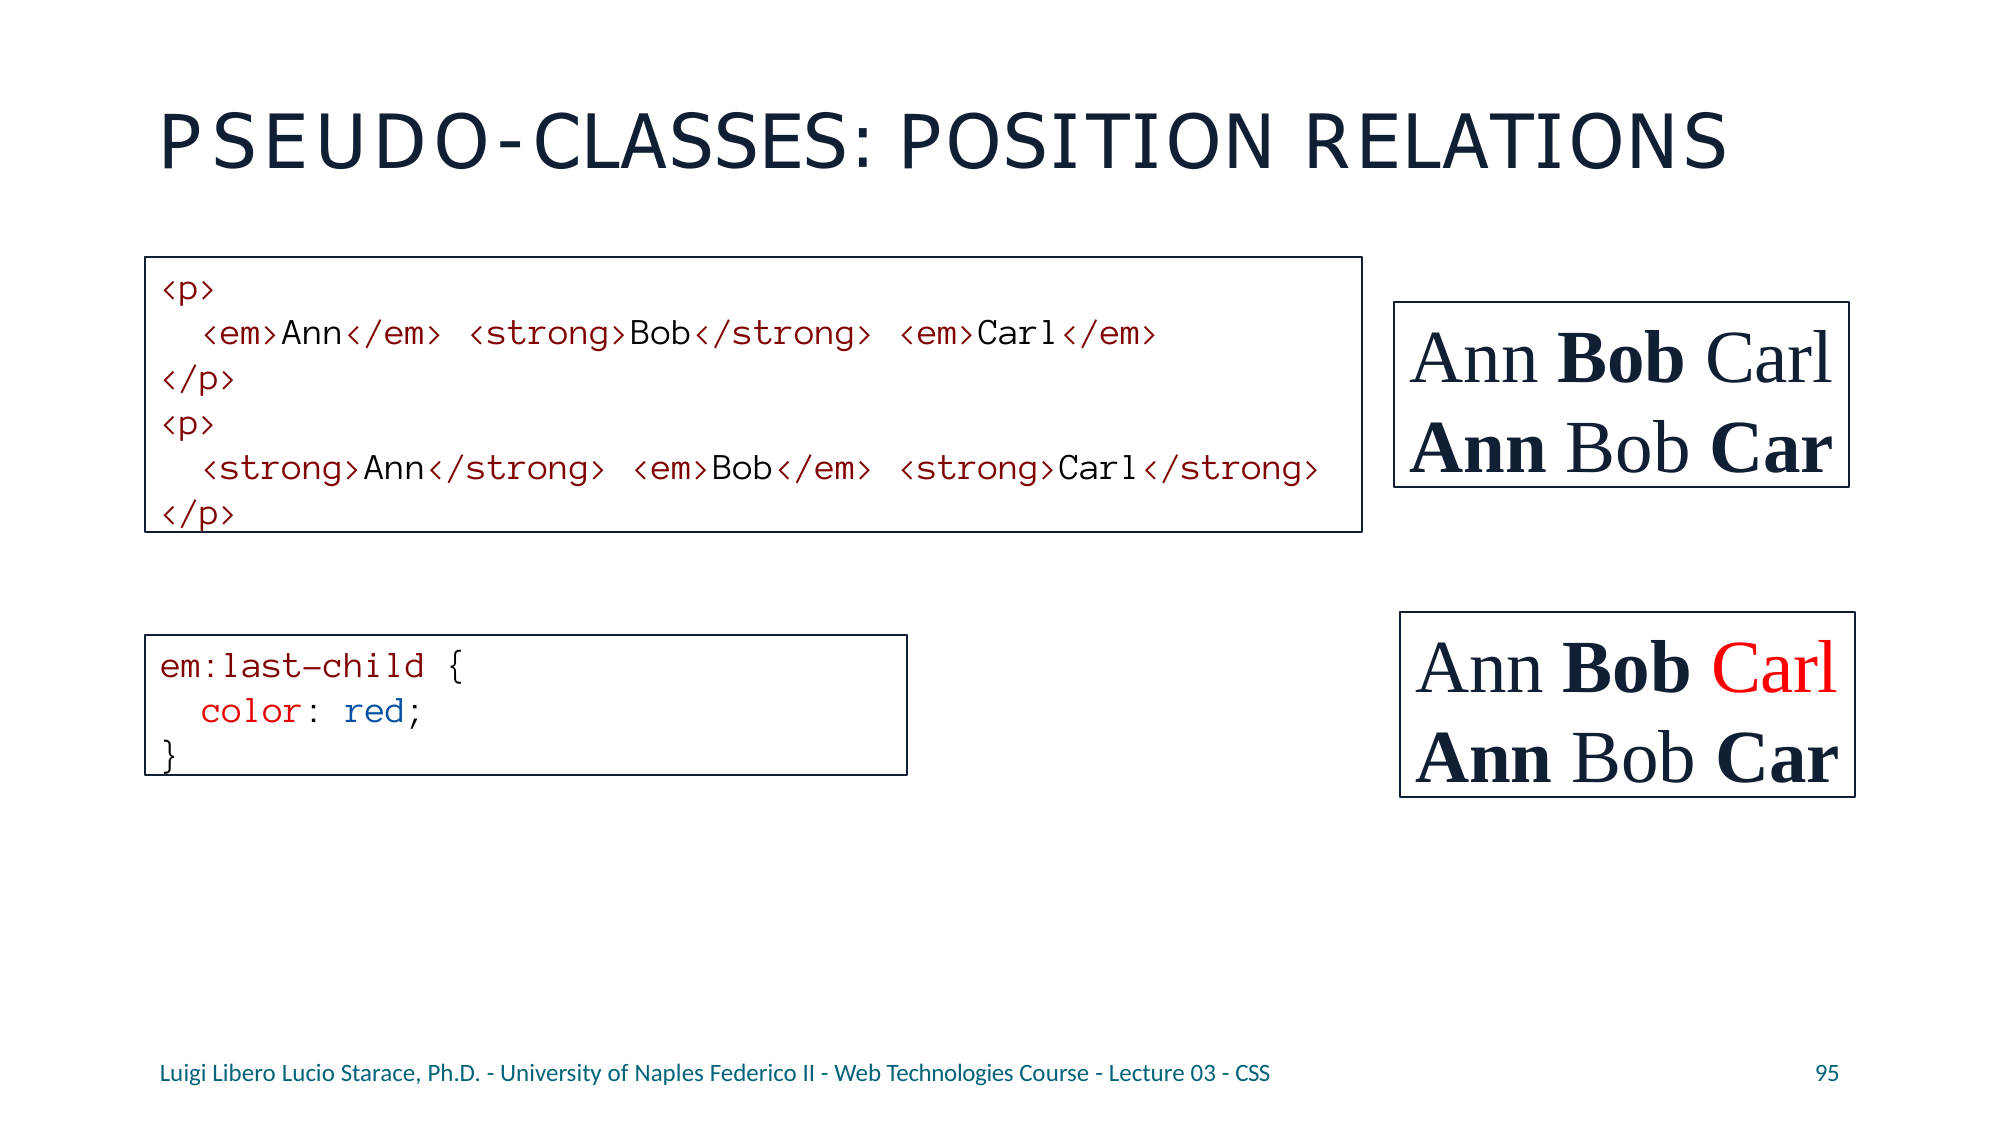

# PSEUDO-CLASSES: POSITION RELATIONS
<p>
<em>Ann</em> <strong>Bob</strong> <em>Carl</em>
</p>
<p>
<strong>Ann</strong> <em>Bob</em> <strong>Carl</strong>
</p>
Ann Bob Carl
Ann Bob Car
Ann Bob Carl
Ann Bob Car
em:last-child {
color: red;
}
Luigi Libero Lucio Starace, Ph.D. - University of Naples Federico II - Web Technologies Course - Lecture 03 - CSS
95